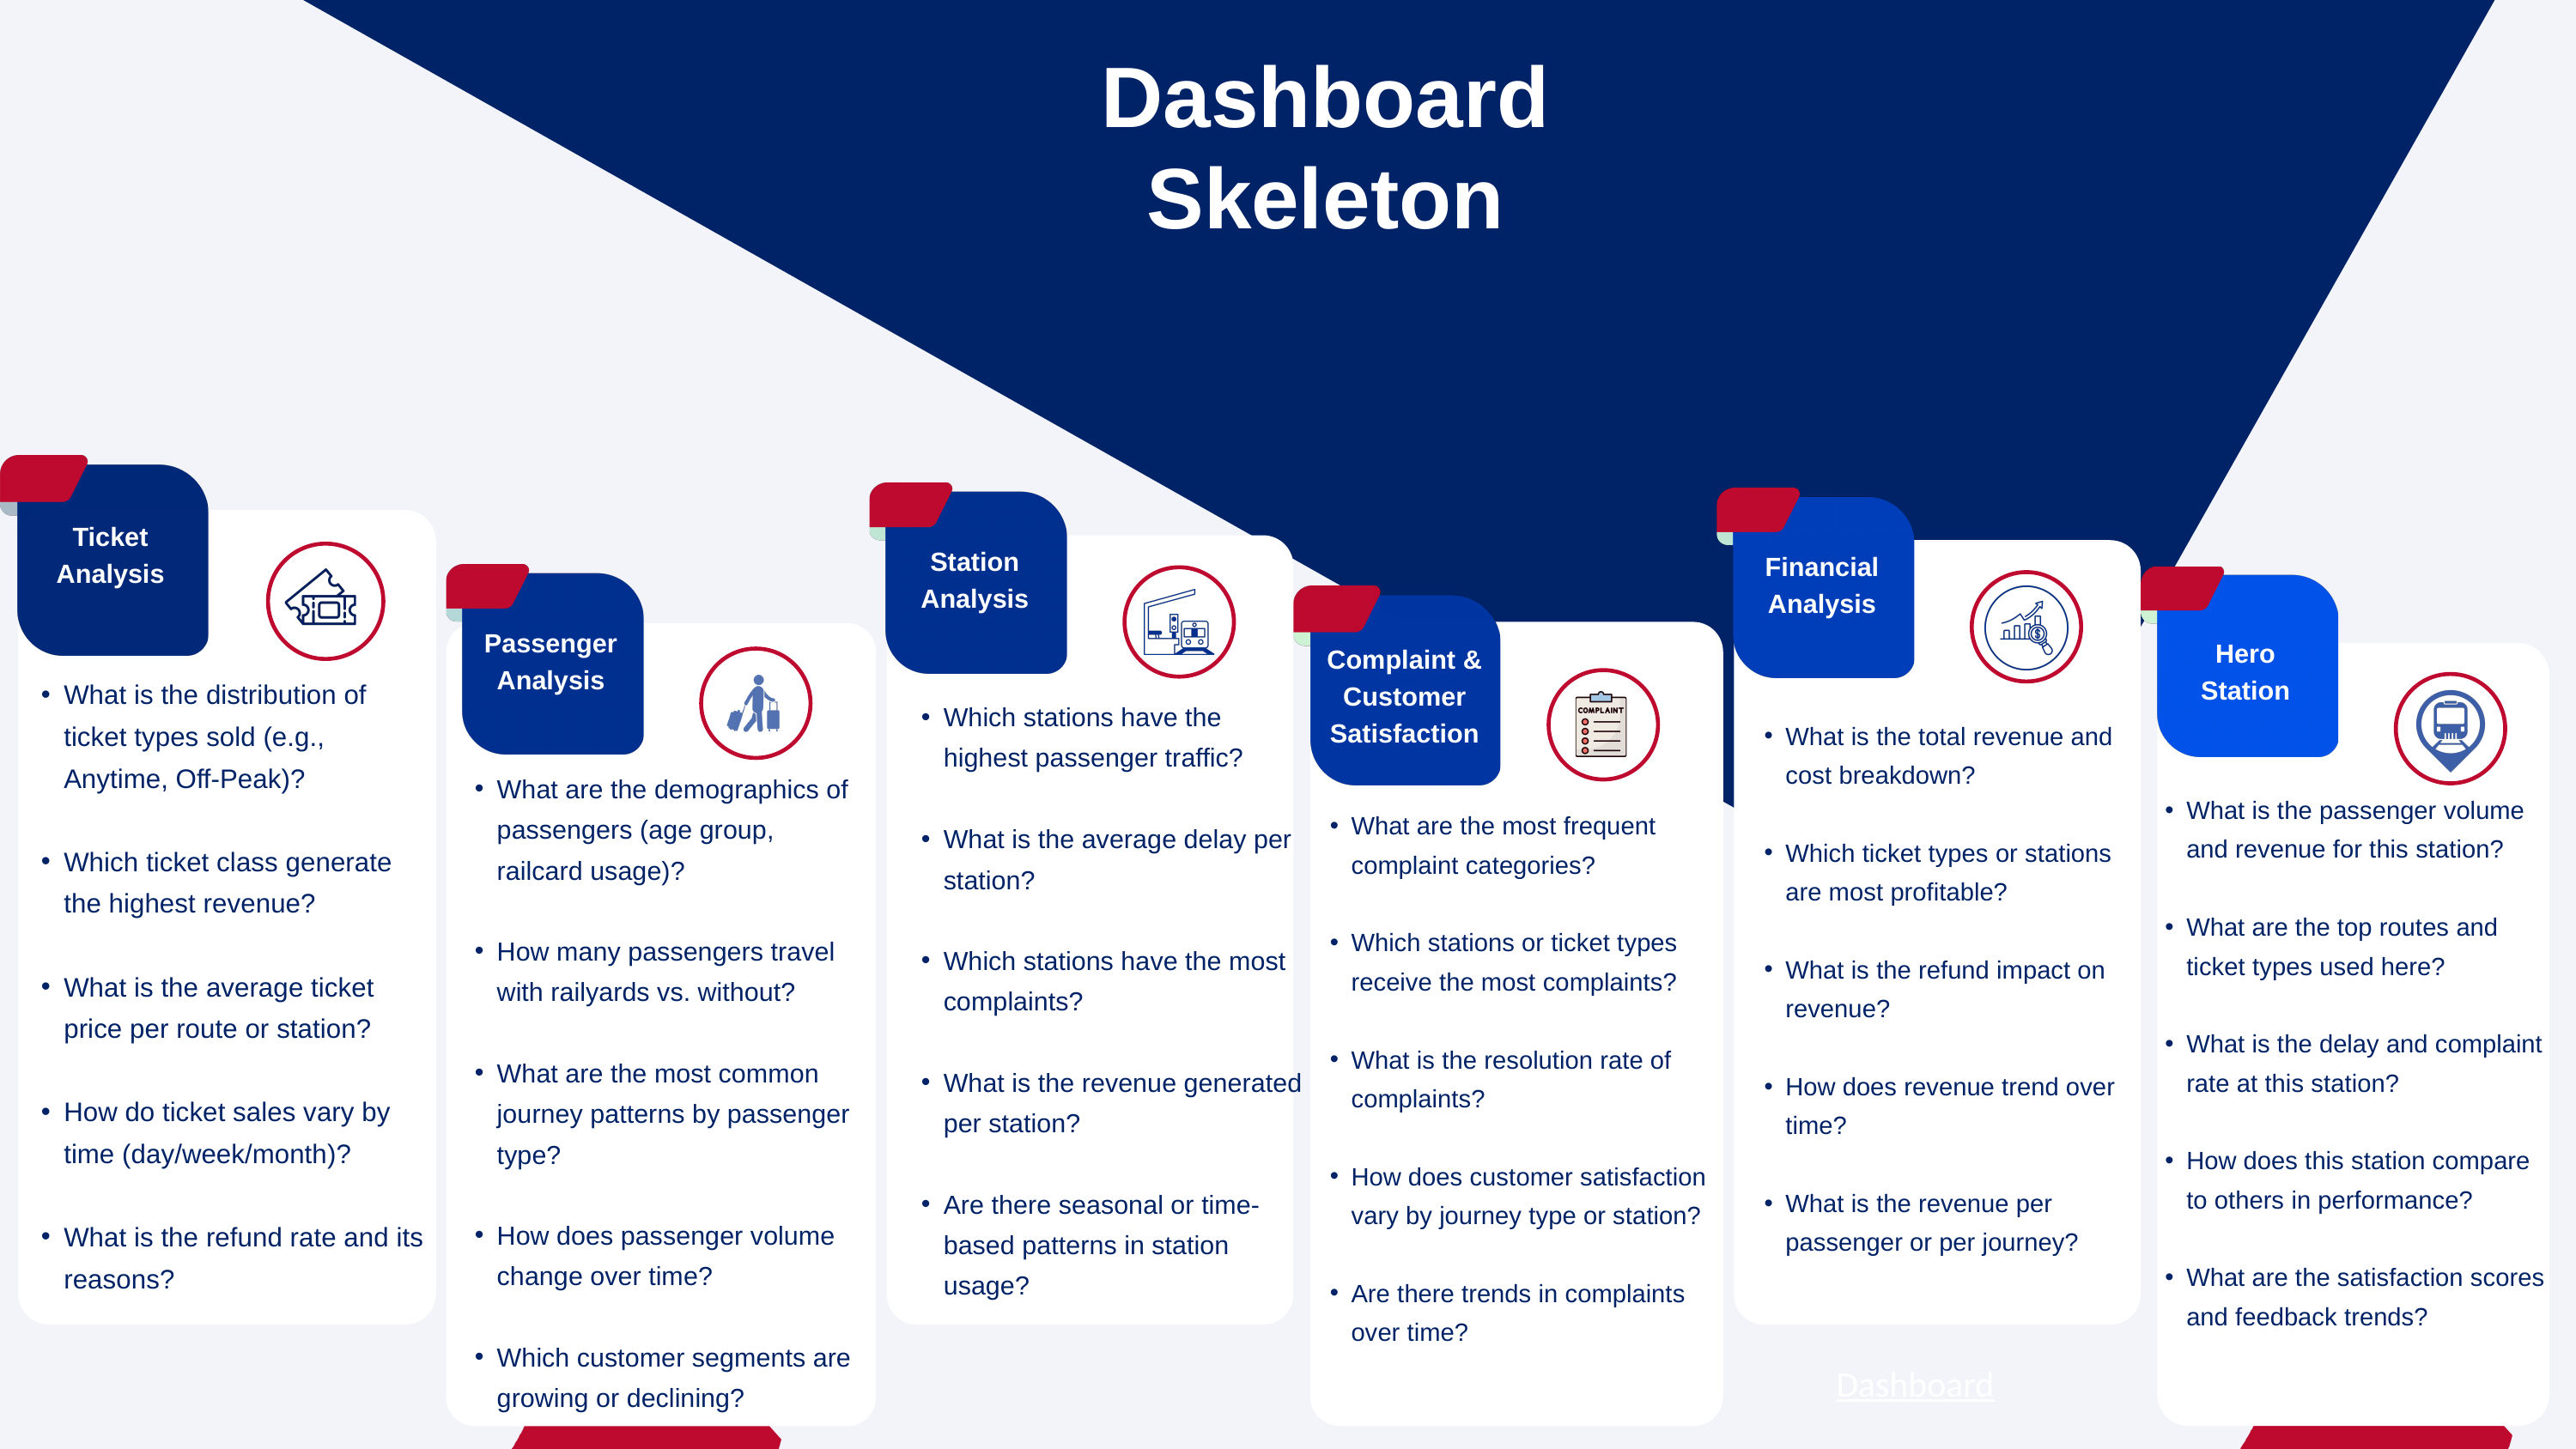

Dashboard Skeleton

Ticket Analysis

Station Analysis

Financial Analysis

Passenger Analysis

Hero Station

Complaint & Customer Satisfaction

What is the distribution of ticket types sold (e.g., Anytime, Off-Peak)?

Which ticket class generate the highest revenue?

What is the average ticket price per route or station?

How do ticket sales vary by time (day/week/month)?

What is the refund rate and its reasons?

Which stations have the highest passenger traffic?

What is the average delay per station?

Which stations have the most complaints?

What is the revenue generated per station?

Are there seasonal or time-based patterns in station usage?

What is the total revenue and cost breakdown?

Which ticket types or stations are most profitable?

What is the refund impact on revenue?

How does revenue trend over time?

What is the revenue per passenger or per journey?

What are the demographics of passengers (age group, railcard usage)?

How many passengers travel with railyards vs. without?

What are the most common journey patterns by passenger type?

How does passenger volume change over time?

Which customer segments are growing or declining?

What is the passenger volume and revenue for this station?

What are the top routes and ticket types used here?

What is the delay and complaint rate at this station?

How does this station compare to others in performance?

What are the satisfaction scores and feedback trends?

What are the most frequent complaint categories?

Which stations or ticket types receive the most complaints?

What is the resolution rate of complaints?

How does customer satisfaction vary by journey type or station?

Are there trends in complaints over time?

Dashboard